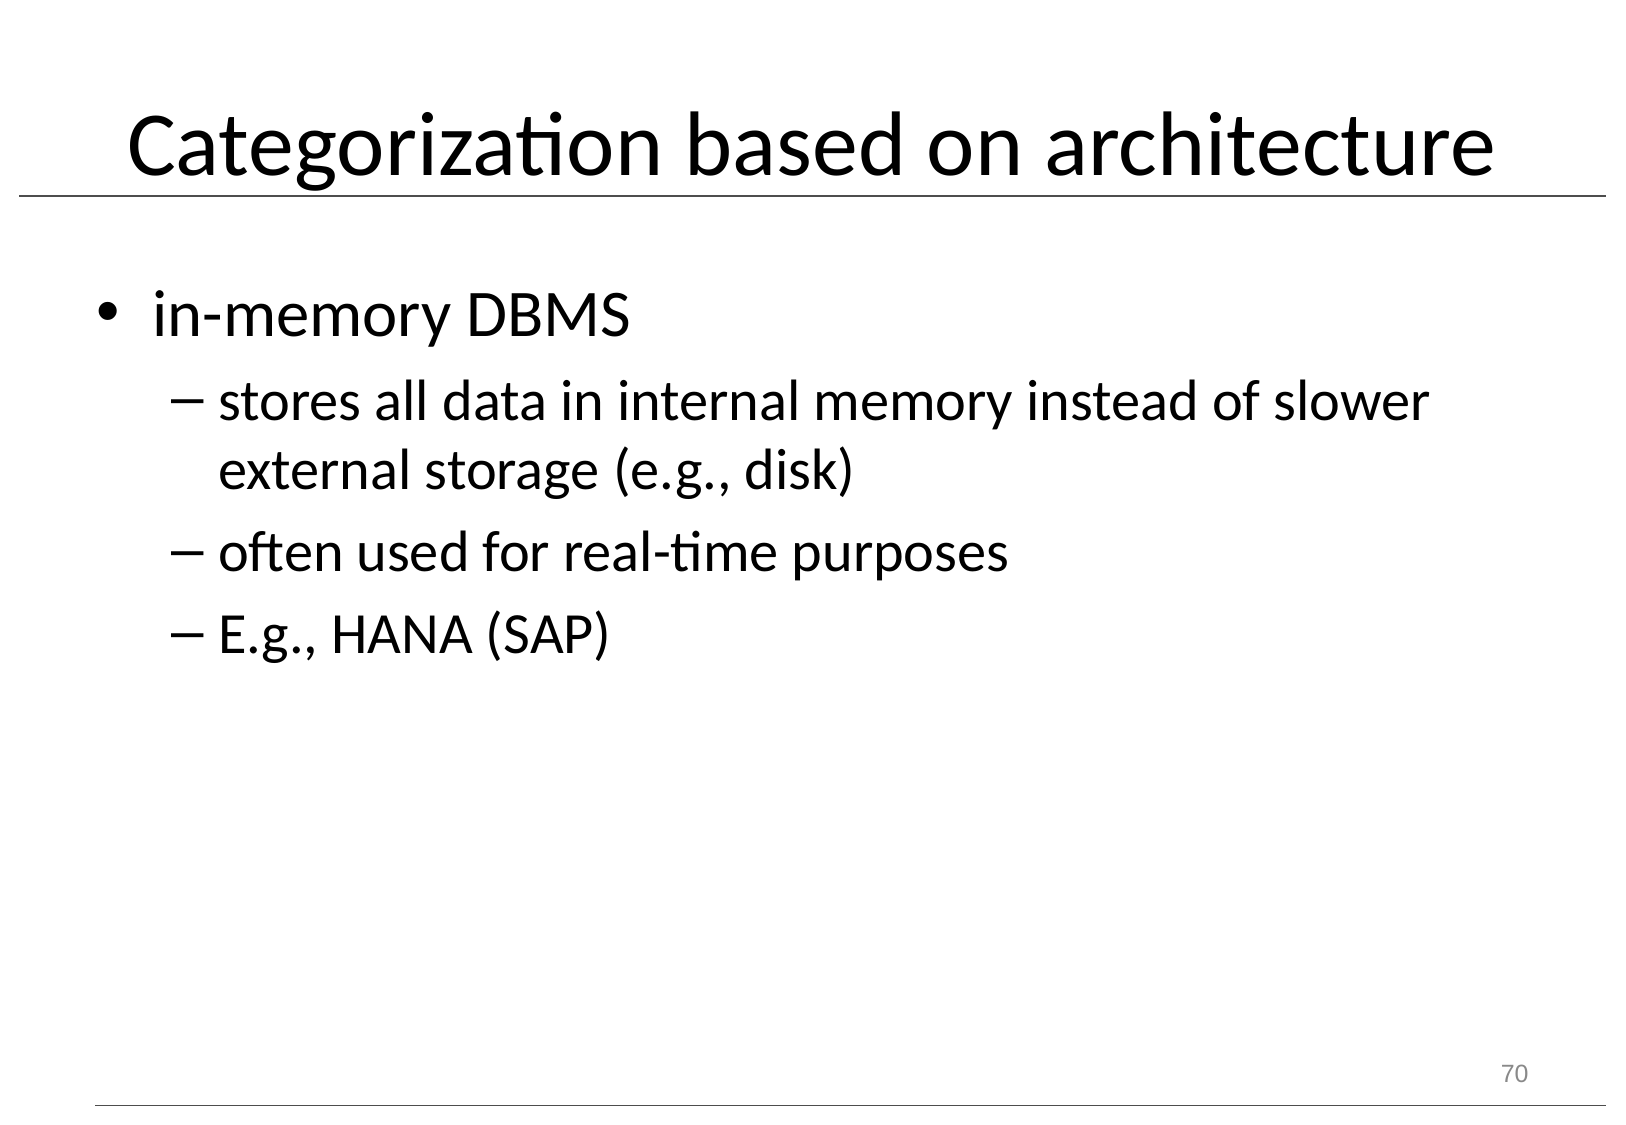

# Categorization based on architecture
in-memory DBMS
stores all data in internal memory instead of slower external storage (e.g., disk)
often used for real-time purposes
E.g., HANA (SAP)
70